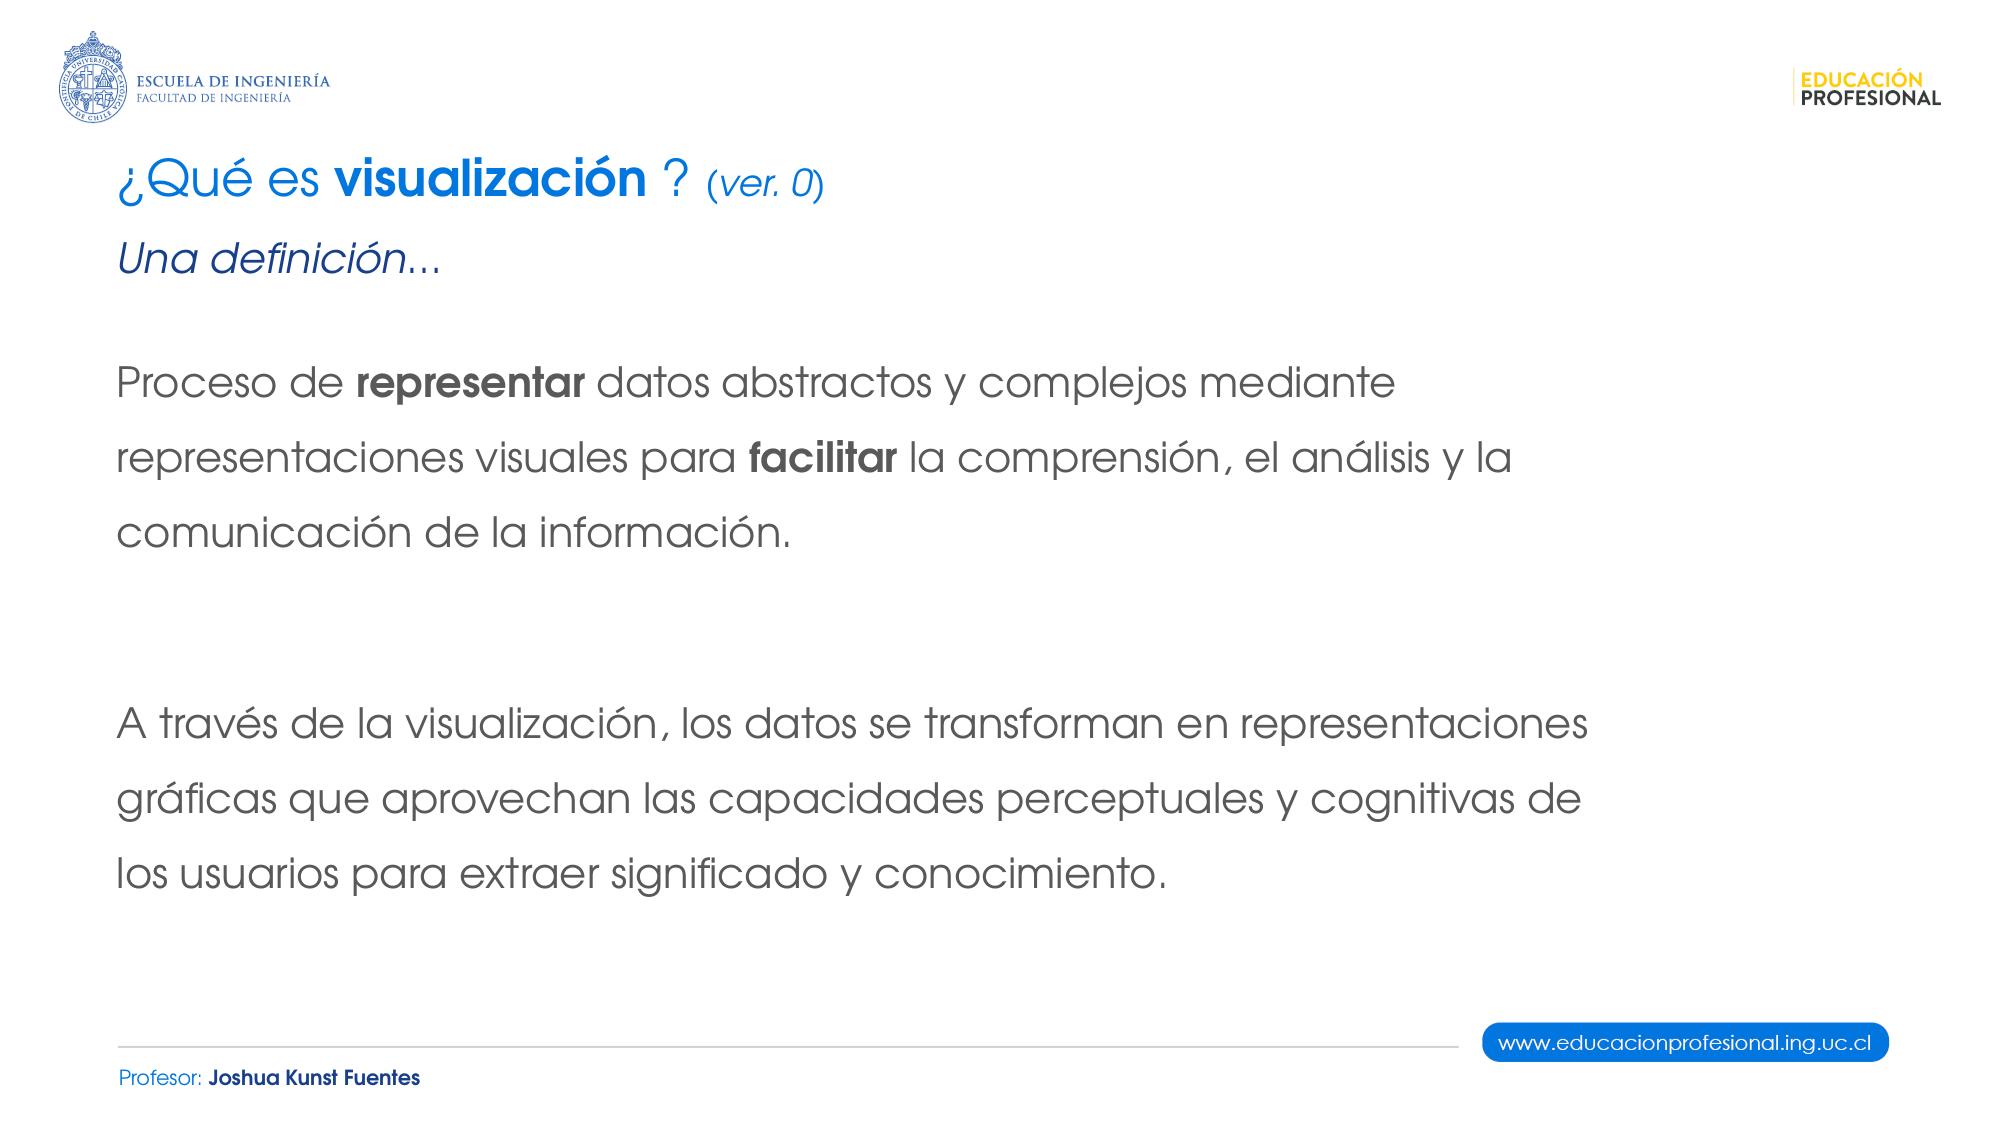

# ¿Qué es visualización ? (ver. 0)
Una definición…
Proceso de representar datos abstractos y complejos mediante representaciones visuales para facilitar la comprensión, el análisis y la comunicación de la información.

A través de la visualización, los datos se transforman en representaciones gráficas que aprovechan las capacidades perceptuales y cognitivas de los usuarios para extraer significado y conocimiento.